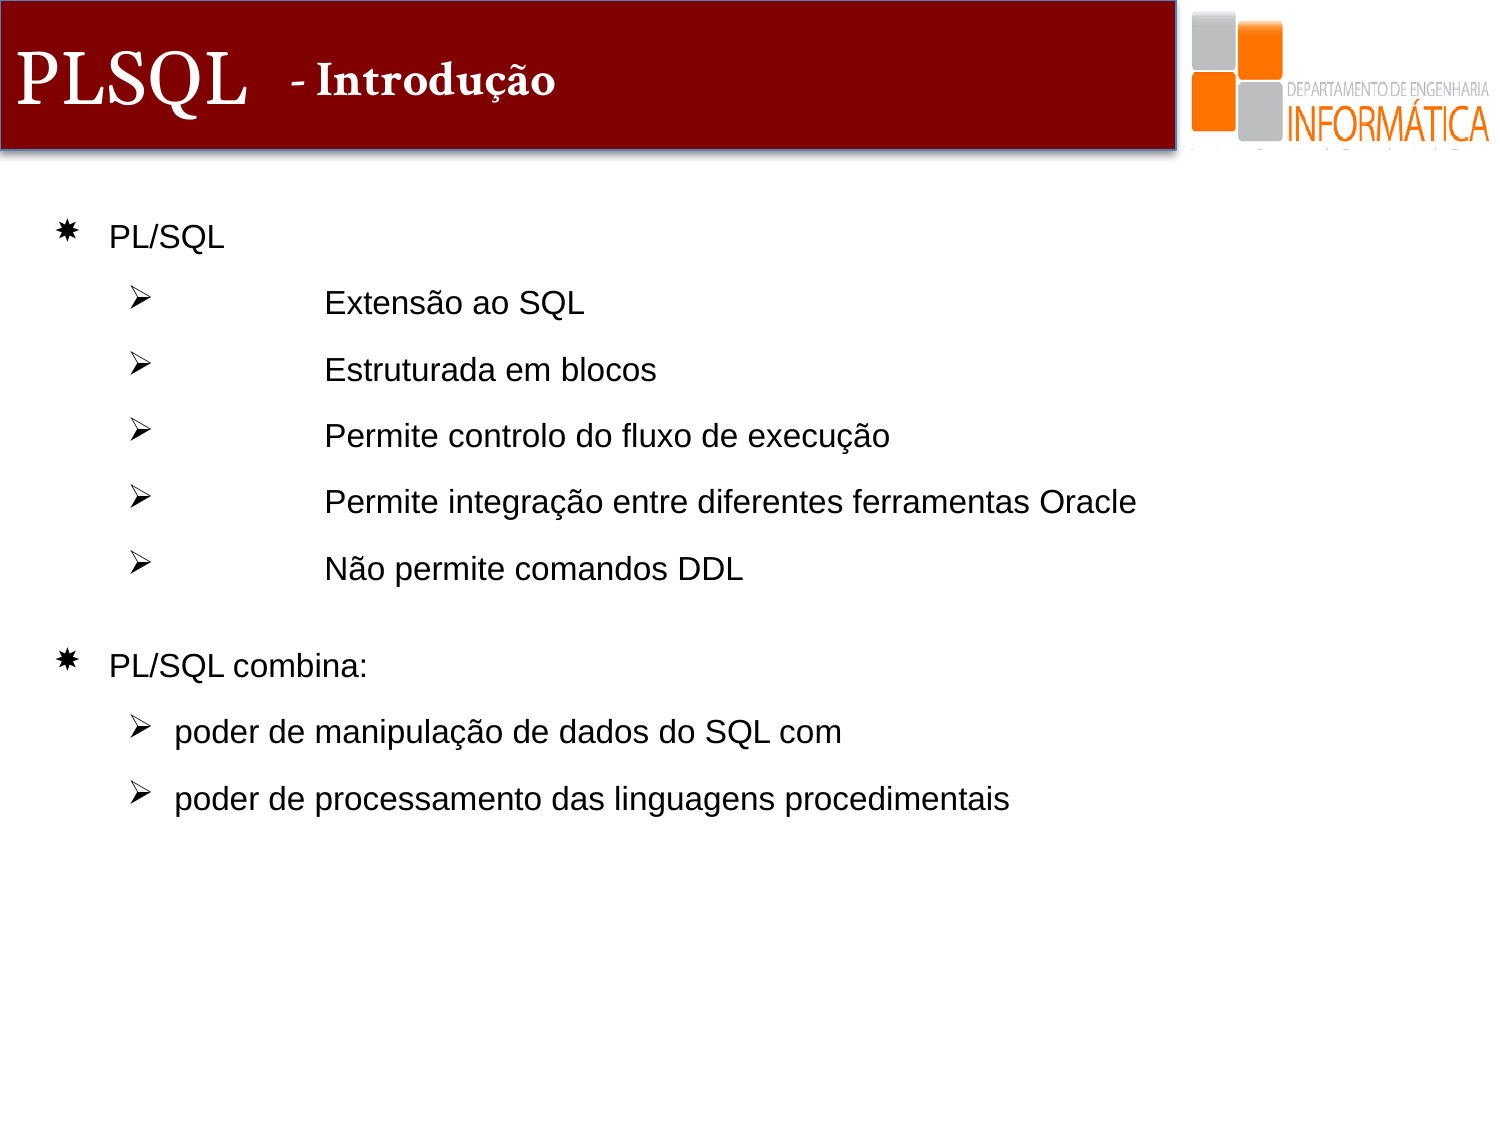

# - Introdução
PL/SQL
	Extensão ao SQL
	Estruturada em blocos
	Permite controlo do fluxo de execução
	Permite integração entre diferentes ferramentas Oracle
	Não permite comandos DDL

PL/SQL combina:
poder de manipulação de dados do SQL com
poder de processamento das linguagens procedimentais